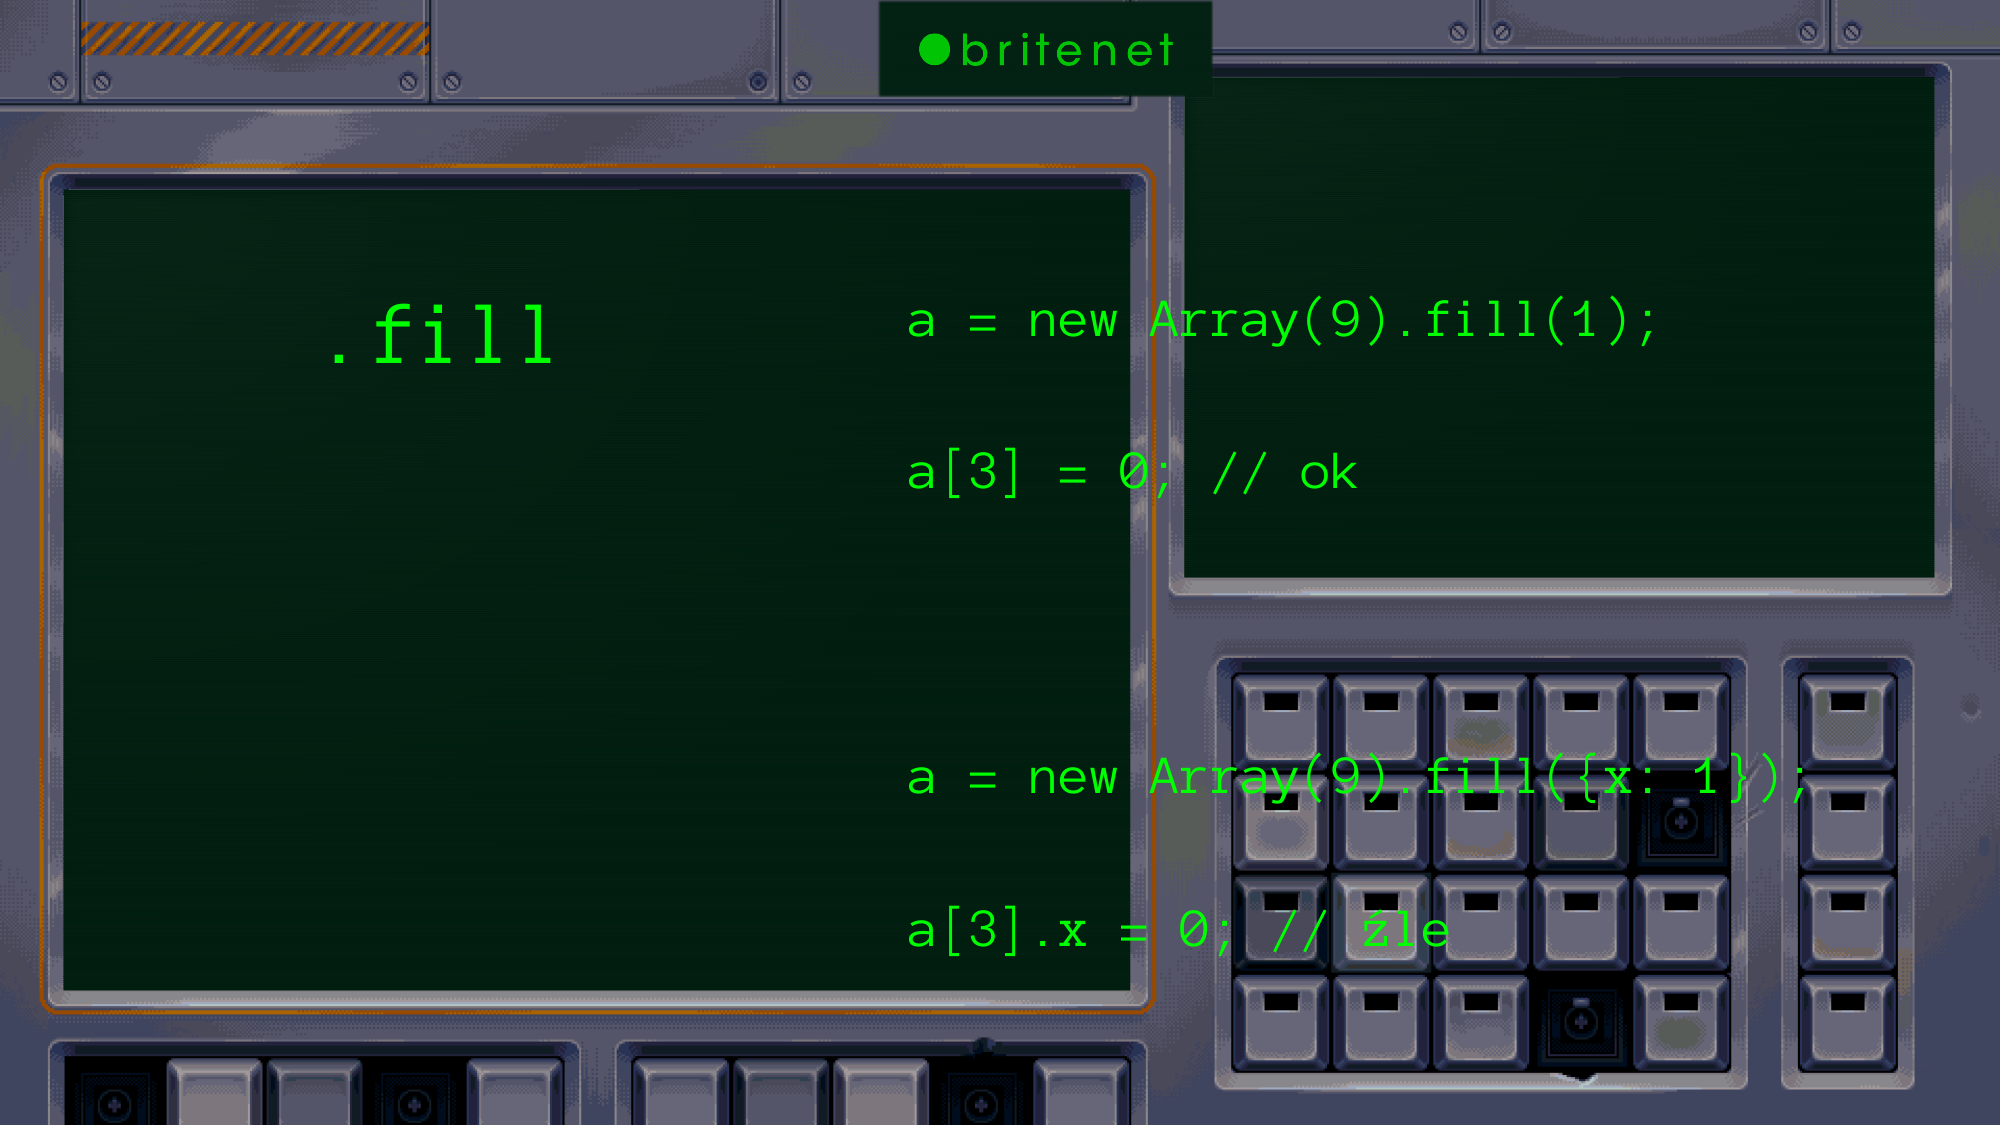

# .fill
a = new Array(9).fill(1);
a[3] = 0; // ok

a = new Array(9).fill({x: 1});
a[3].x = 0; // źle